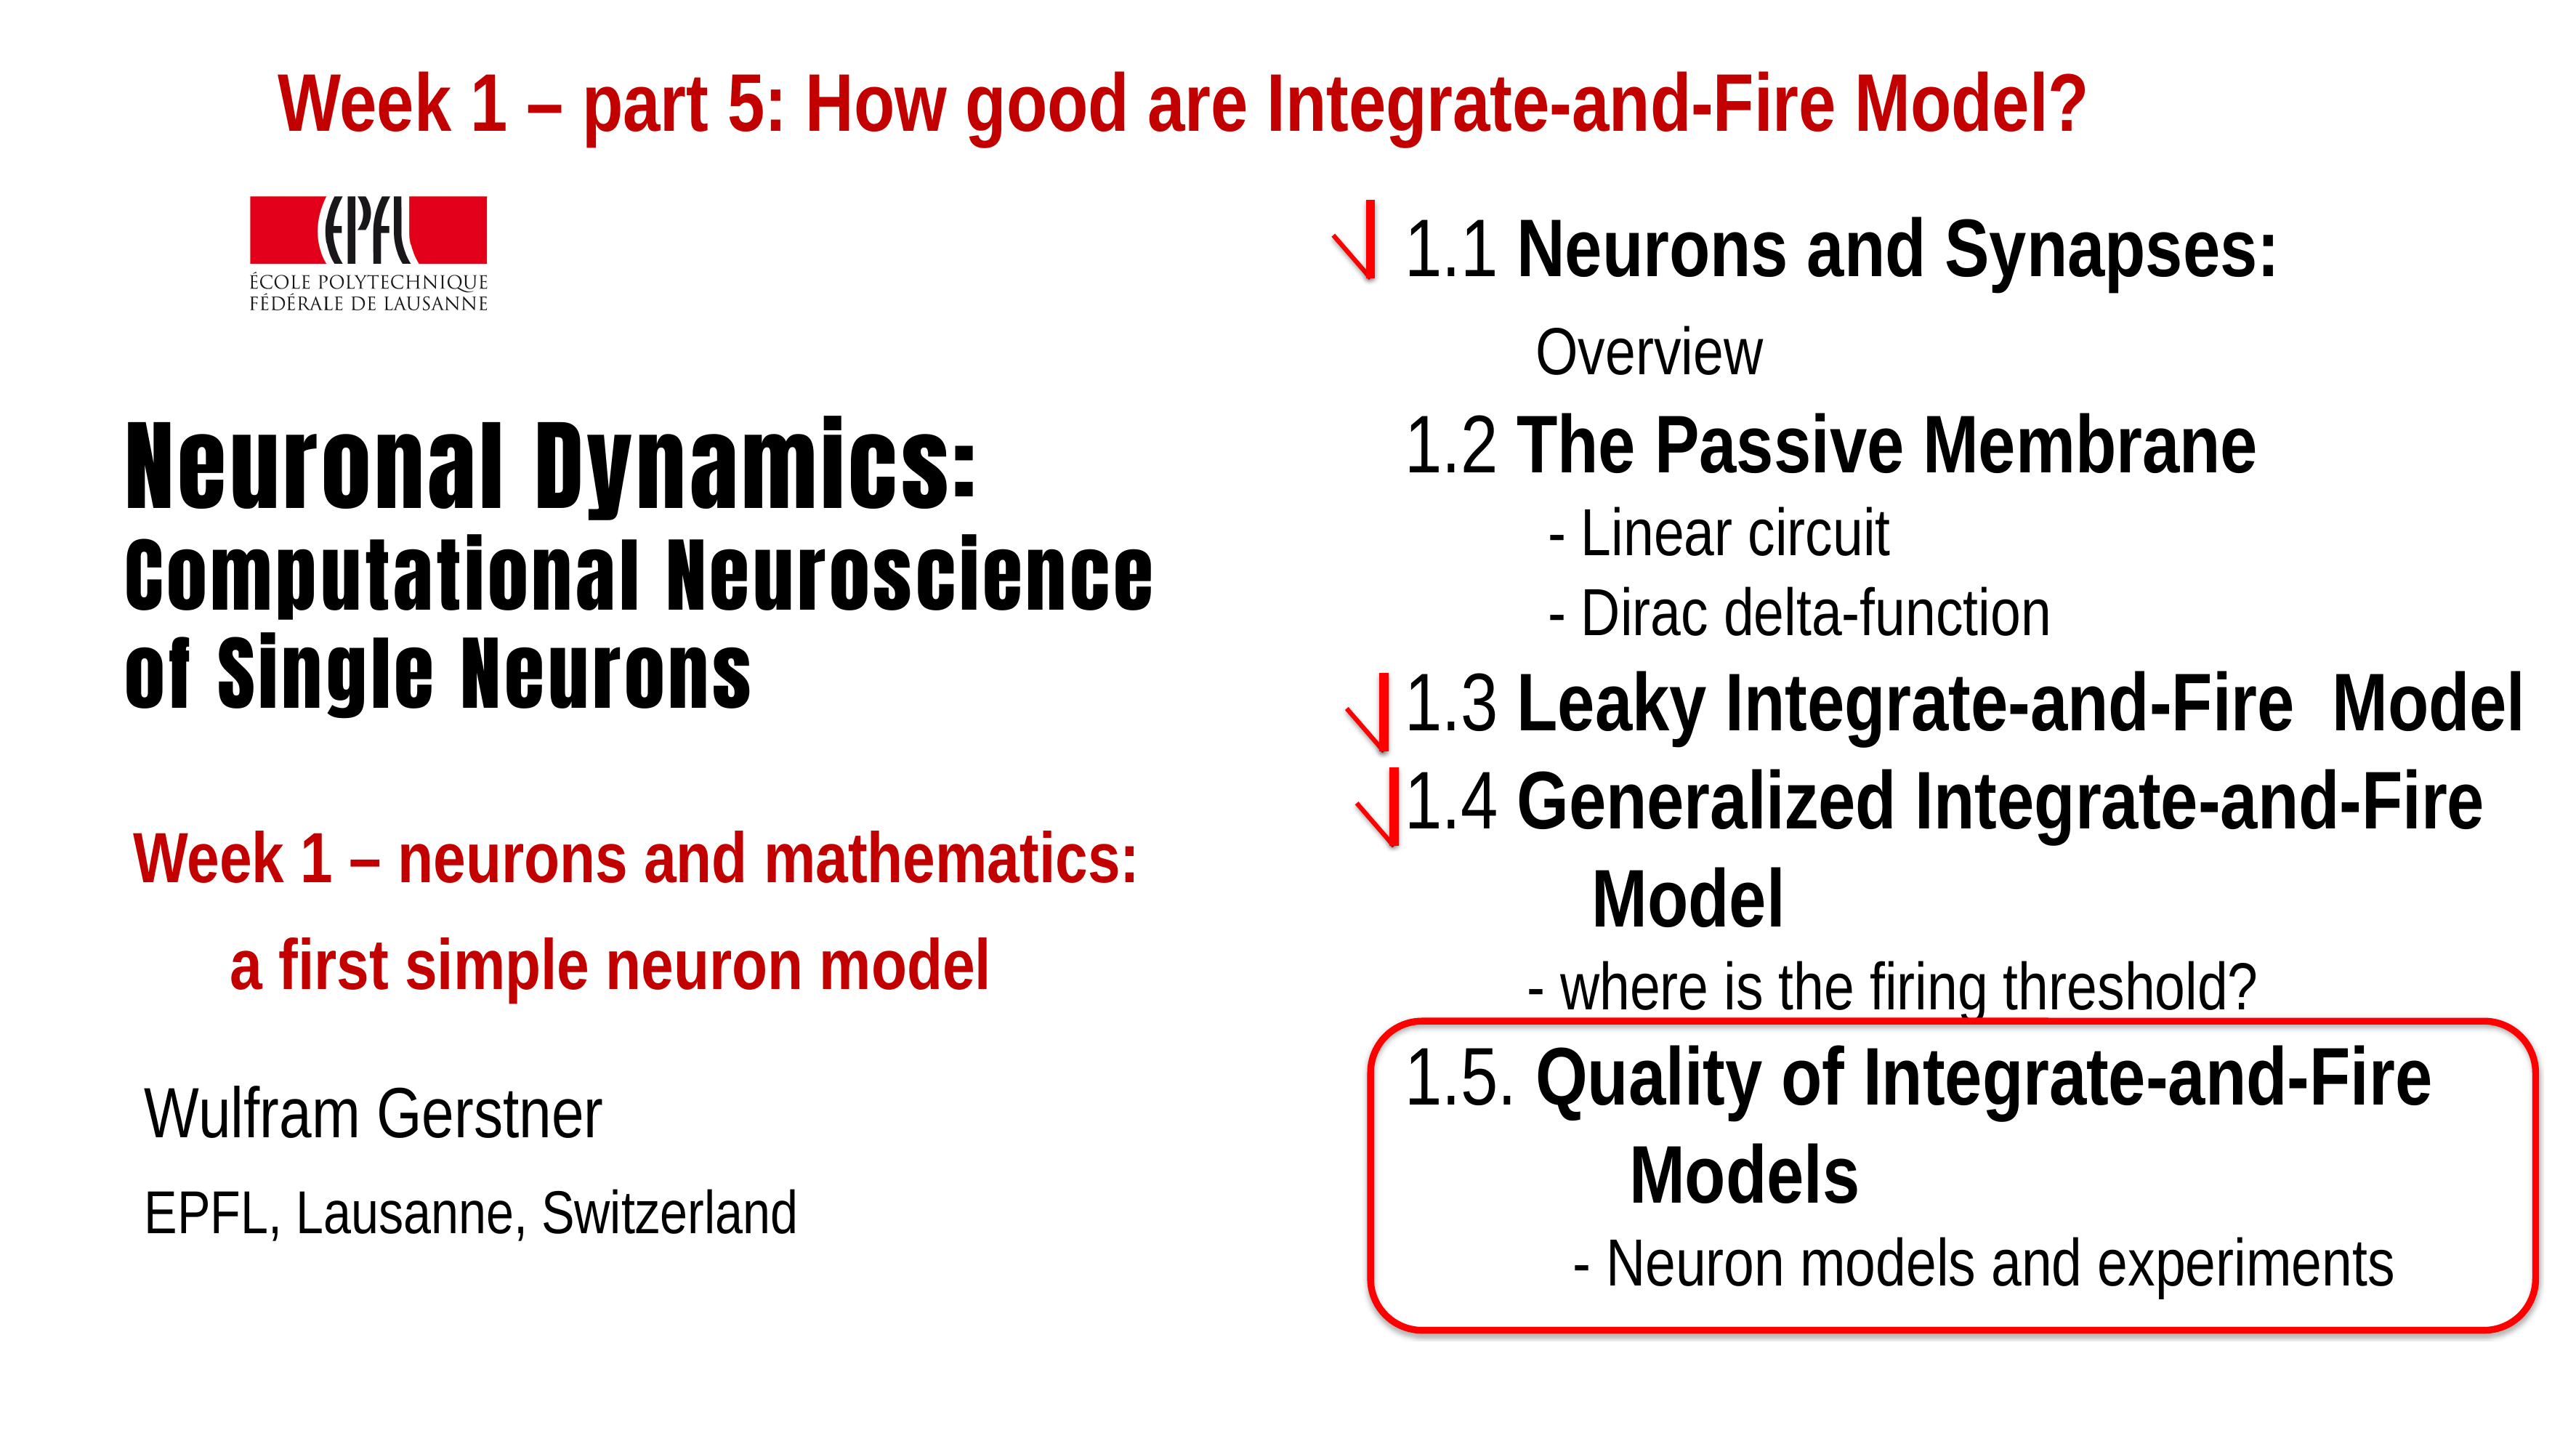

Week 1 – part 5: How good are Integrate-and-Fire Model?
1.1 Neurons and Synapses:
       Overview
1.2 The Passive Membrane
      - Linear circuit
      - Dirac delta-function
1.3 Leaky Integrate-and-Fire  Model
1.4 Generalized Integrate-and-Fire
          Model
        - where is the firing threshold?
1.5. Quality of Integrate-and-Fire
            Models
           - Neuron models and experiments
# Neuronal Dynamics: Computational Neuroscience of Single Neurons
Week 1 – neurons and mathematics:
      a first simple neuron model

Wulfram Gerstner
EPFL, Lausanne, Switzerland